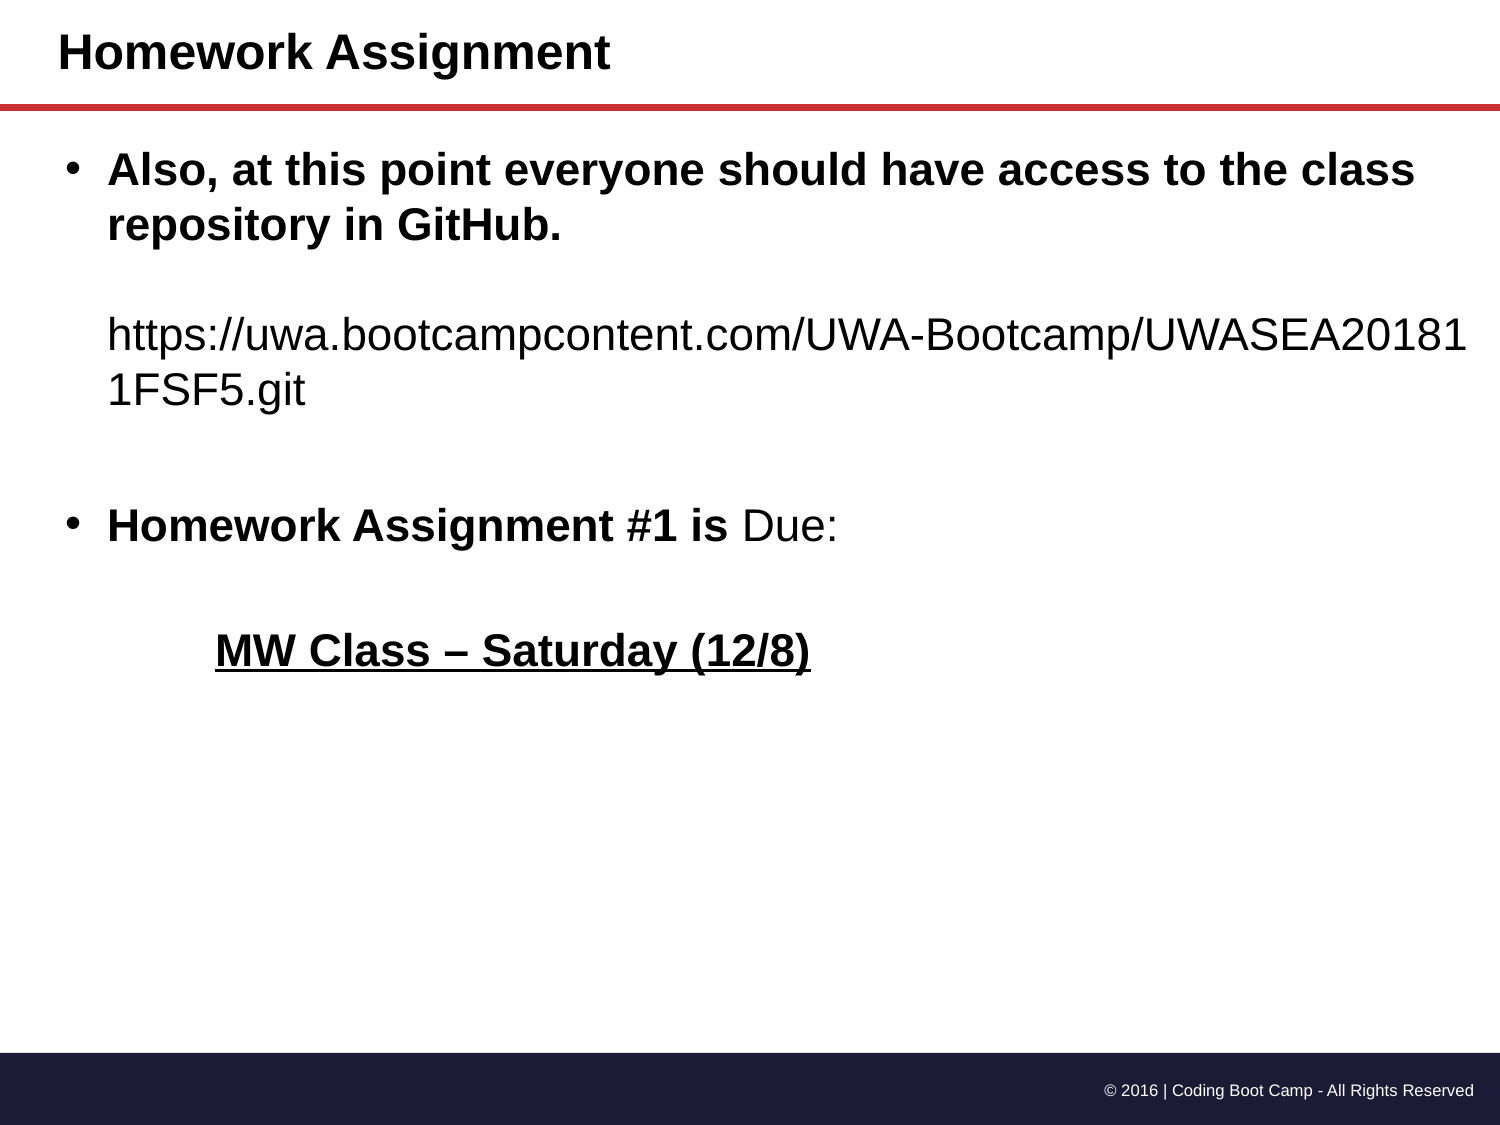

# Homework Assignment
Also, at this point everyone should have access to the class repository in GitHub.
https://uwa.bootcampcontent.com/UWA-Bootcamp/UWASEA201811FSF5.git

Homework Assignment #1 is Due:
	MW Class – Saturday (12/8)